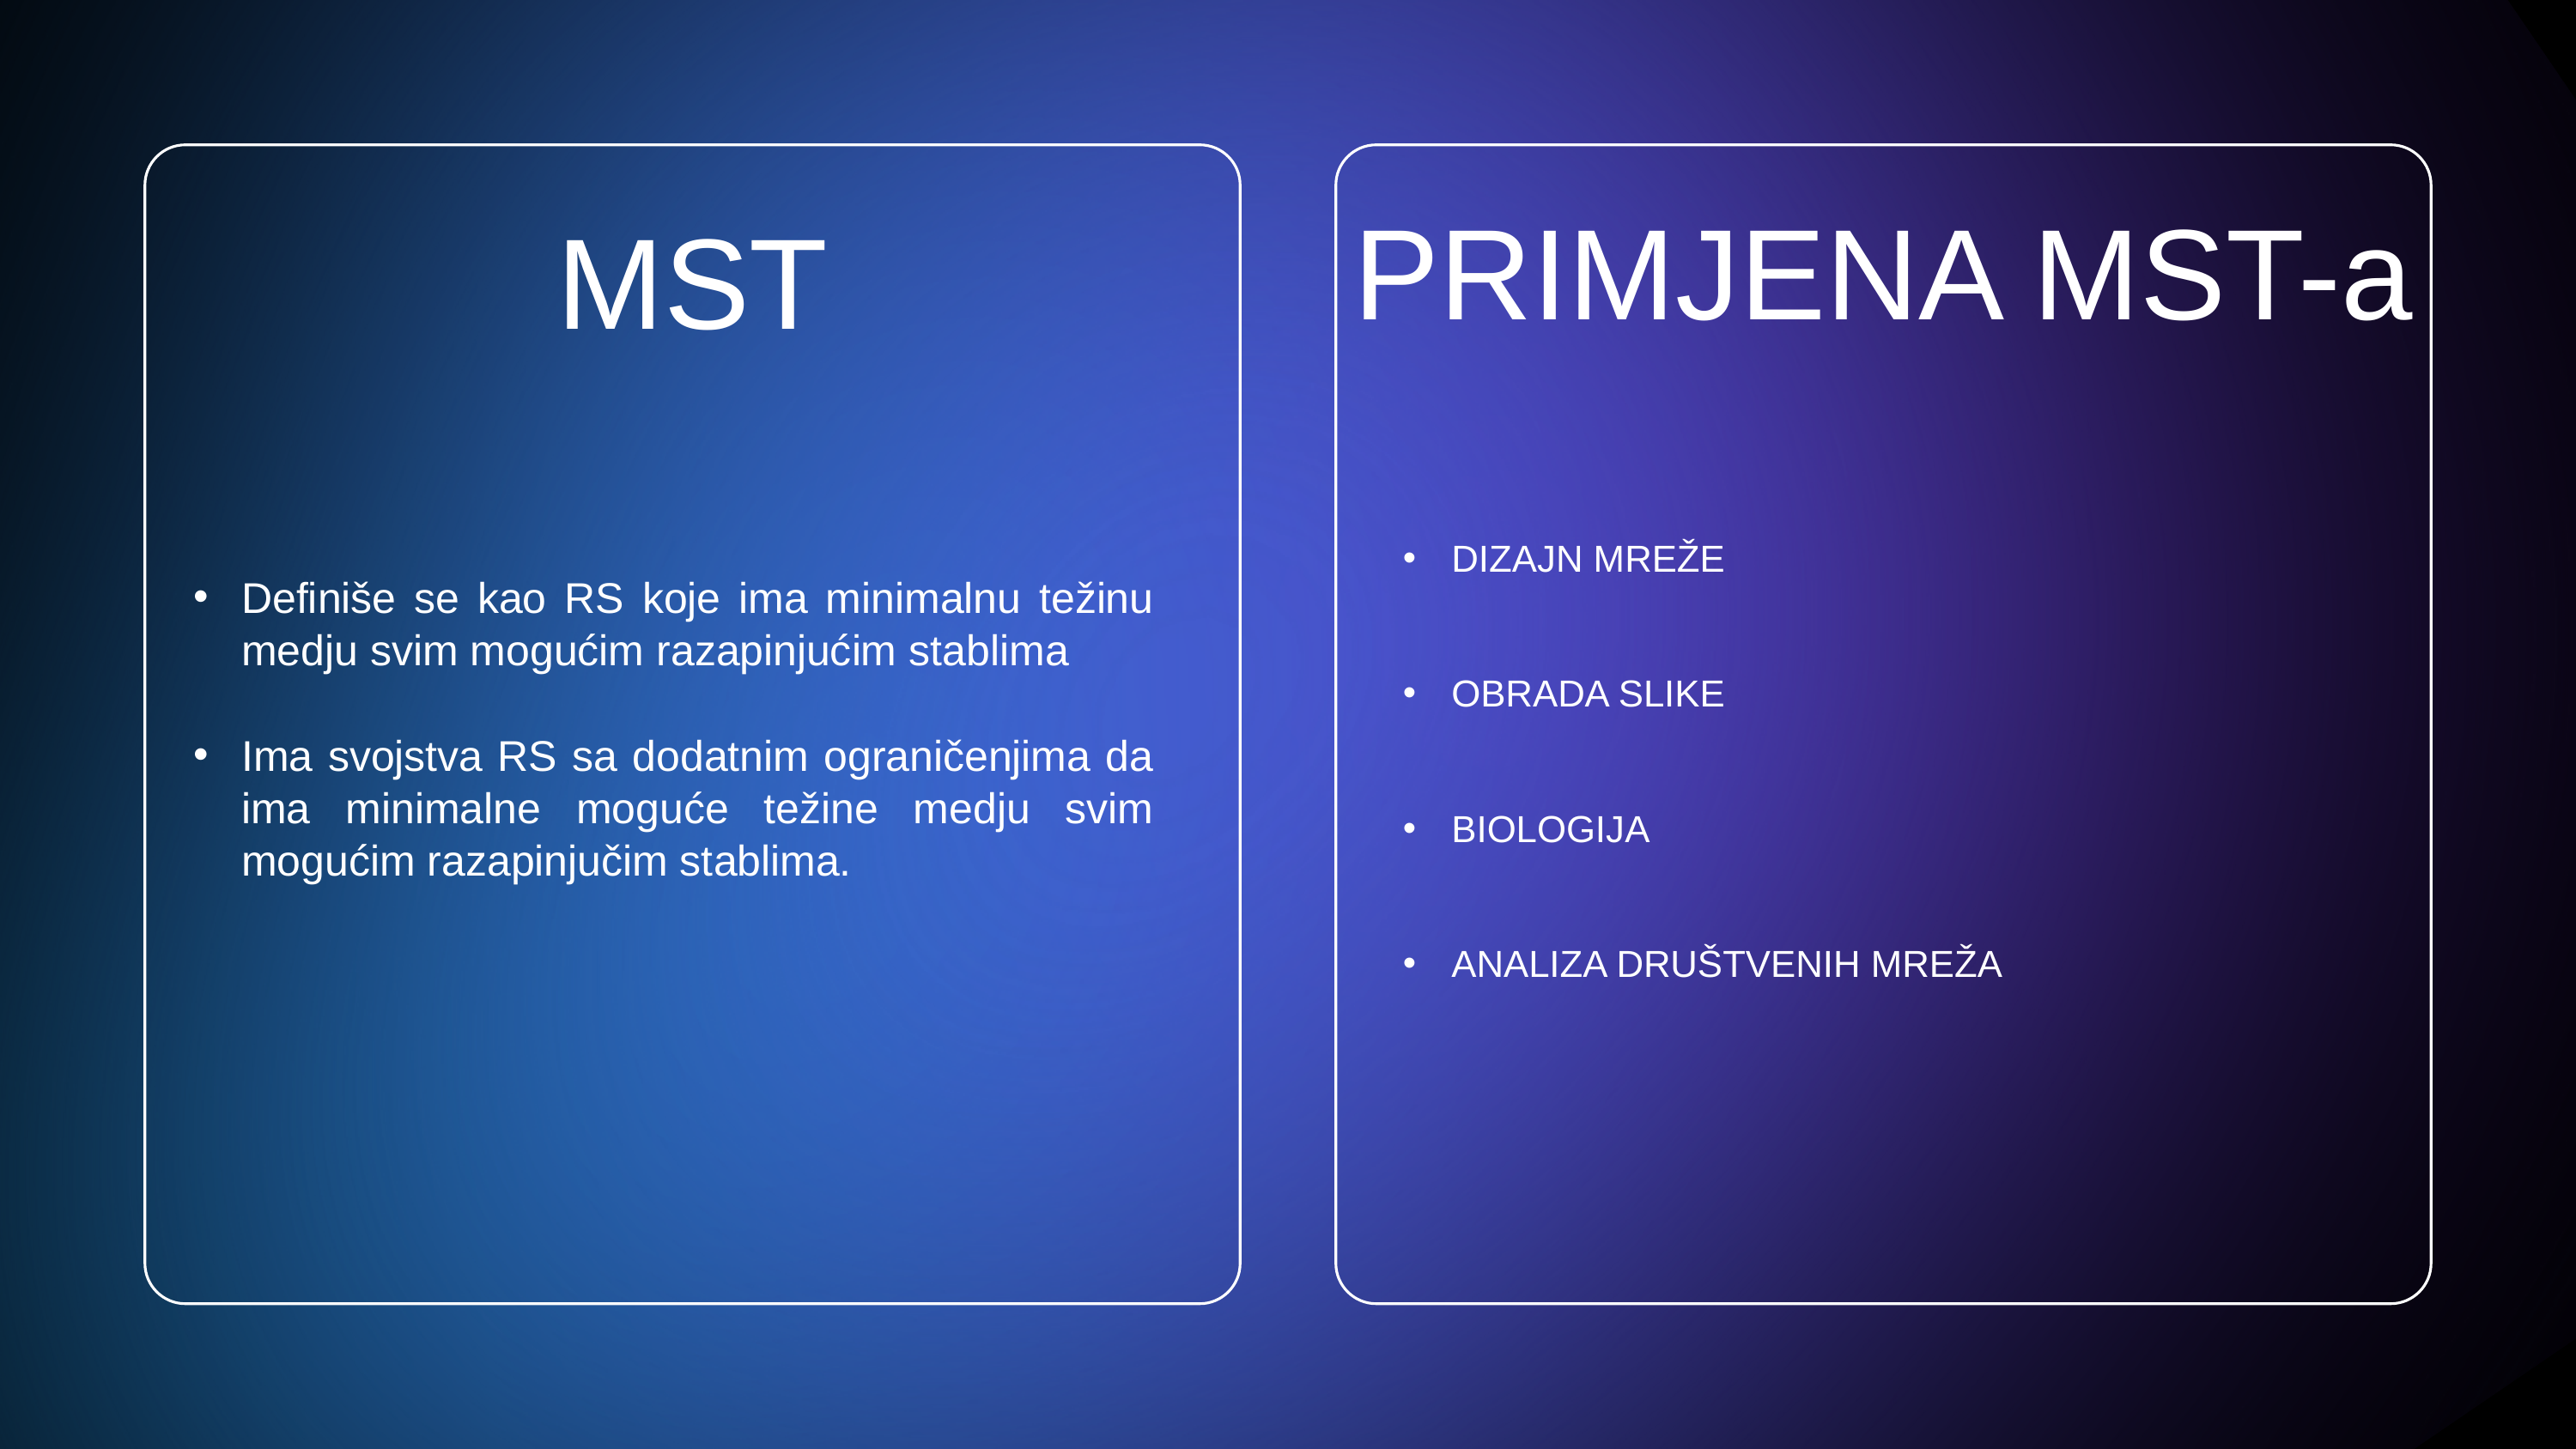

PRIMJENA MST-a
MST
DIZAJN MREŽE
OBRADA SLIKE
BIOLOGIJA
ANALIZA DRUŠTVENIH MREŽA
Definiše se kao RS koje ima minimalnu težinu medju svim mogućim razapinjućim stablima

Ima svojstva RS sa dodatnim ograničenjima da ima minimalne moguće težine medju svim mogućim razapinjučim stablima.